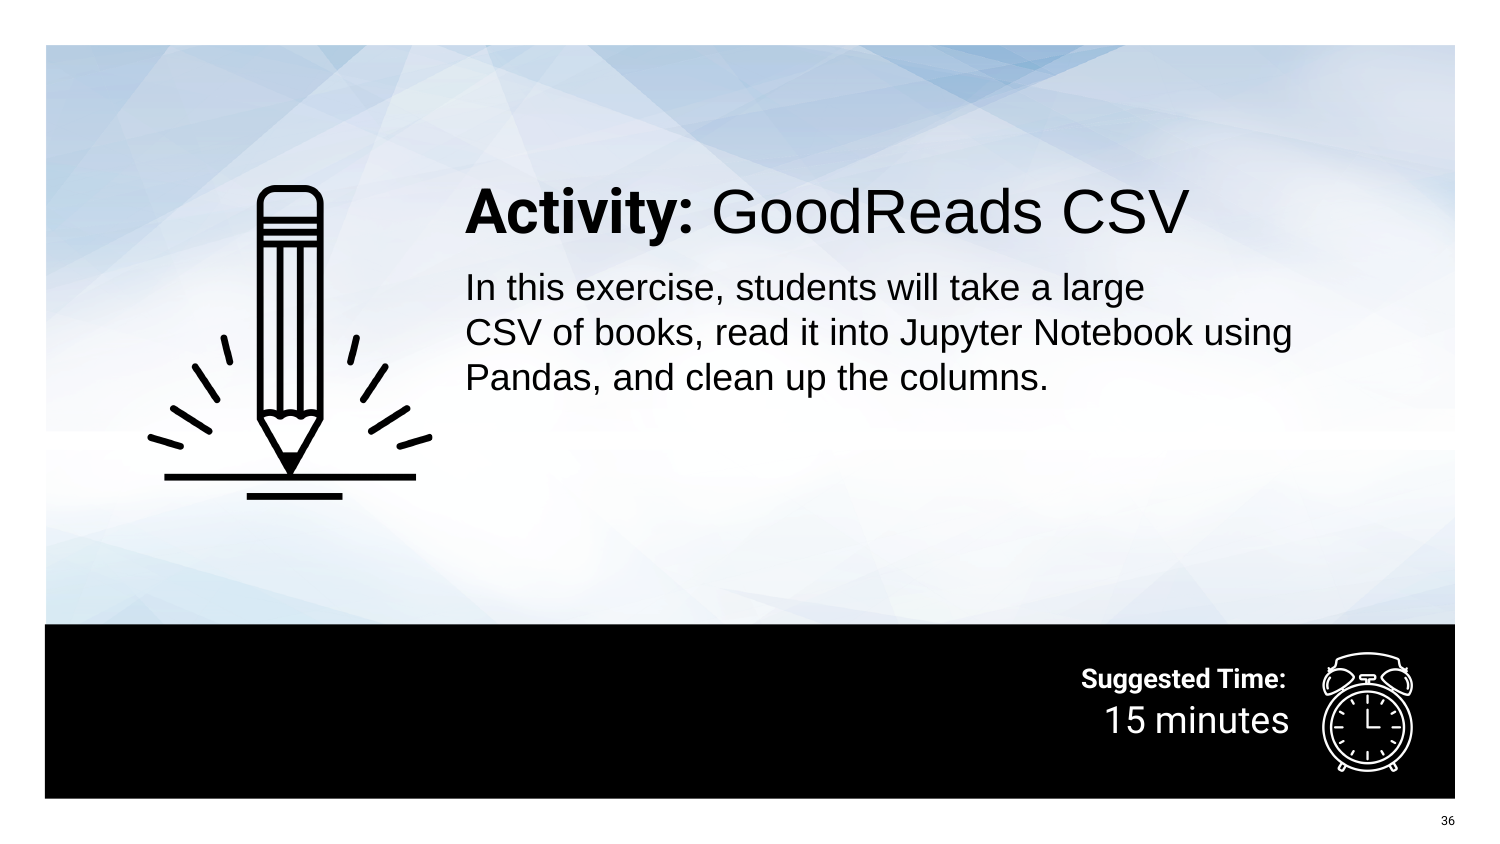

Activity: GoodReads CSV
In this exercise, students will take a large
CSV of books, read it into Jupyter Notebook using Pandas, and clean up the columns.
# 15 minutes